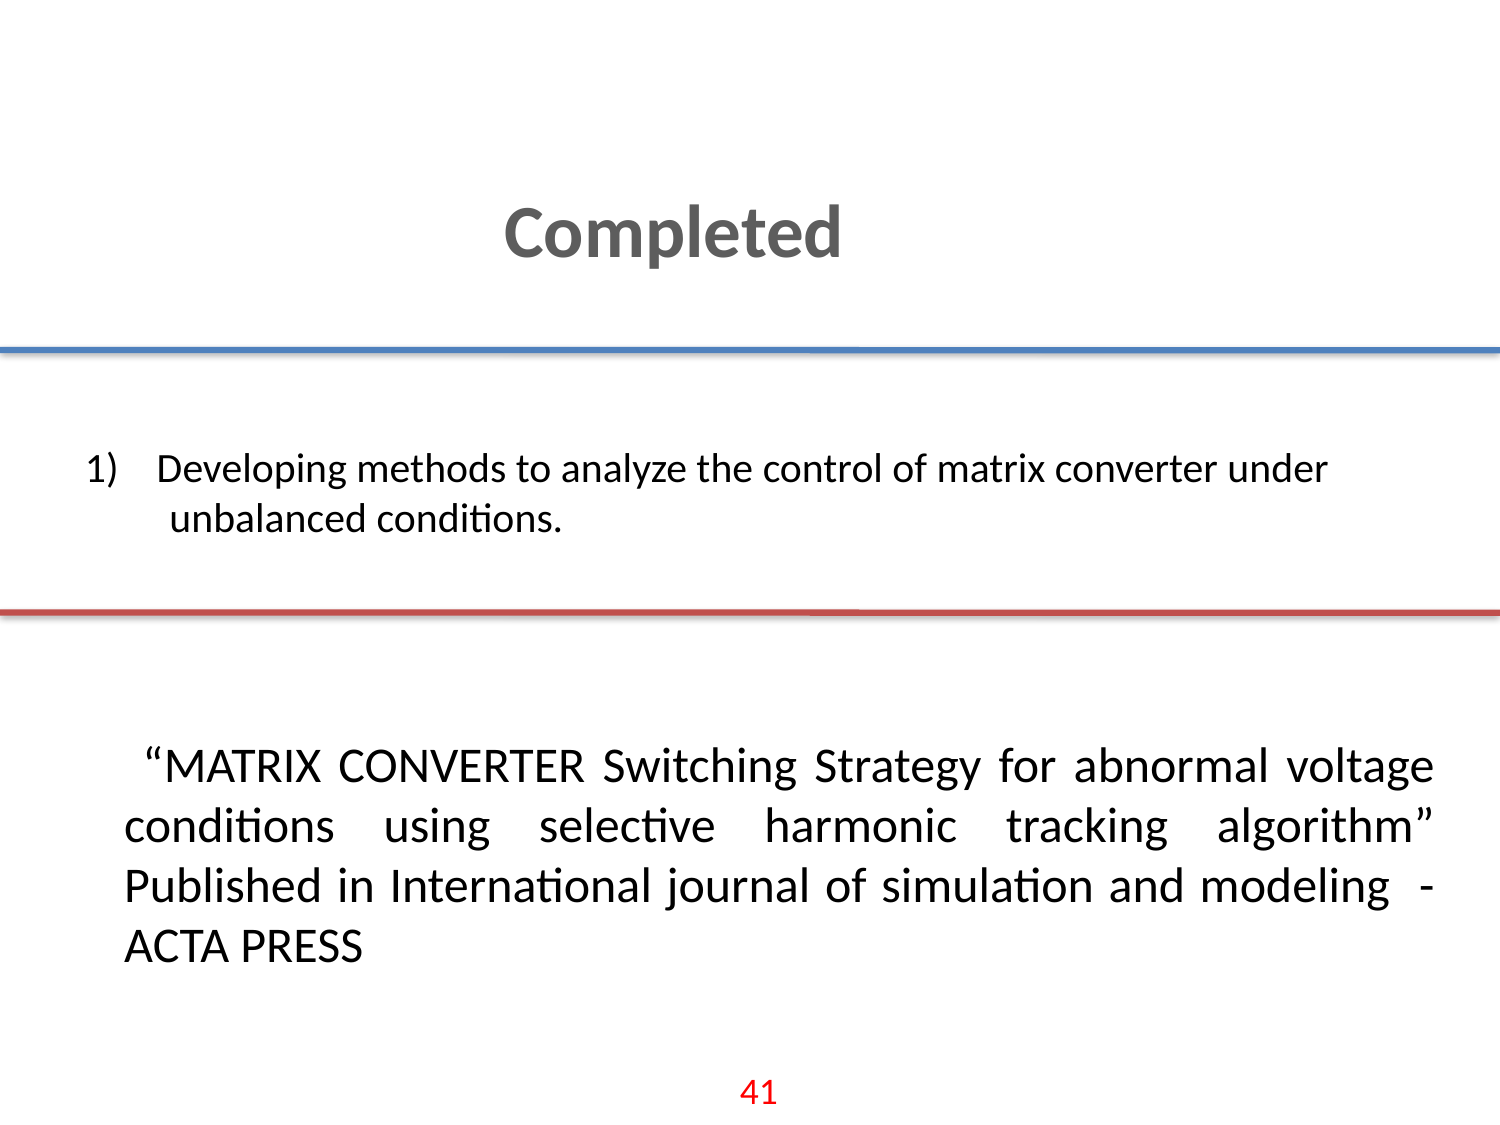

Completed
1)    Developing methods to analyze the control of matrix converter under unbalanced conditions.
      “MATRIX CONVERTER Switching Strategy for abnormal voltage conditions using selective harmonic tracking algorithm” Published in International journal of simulation and modeling  - ACTA PRESS
41